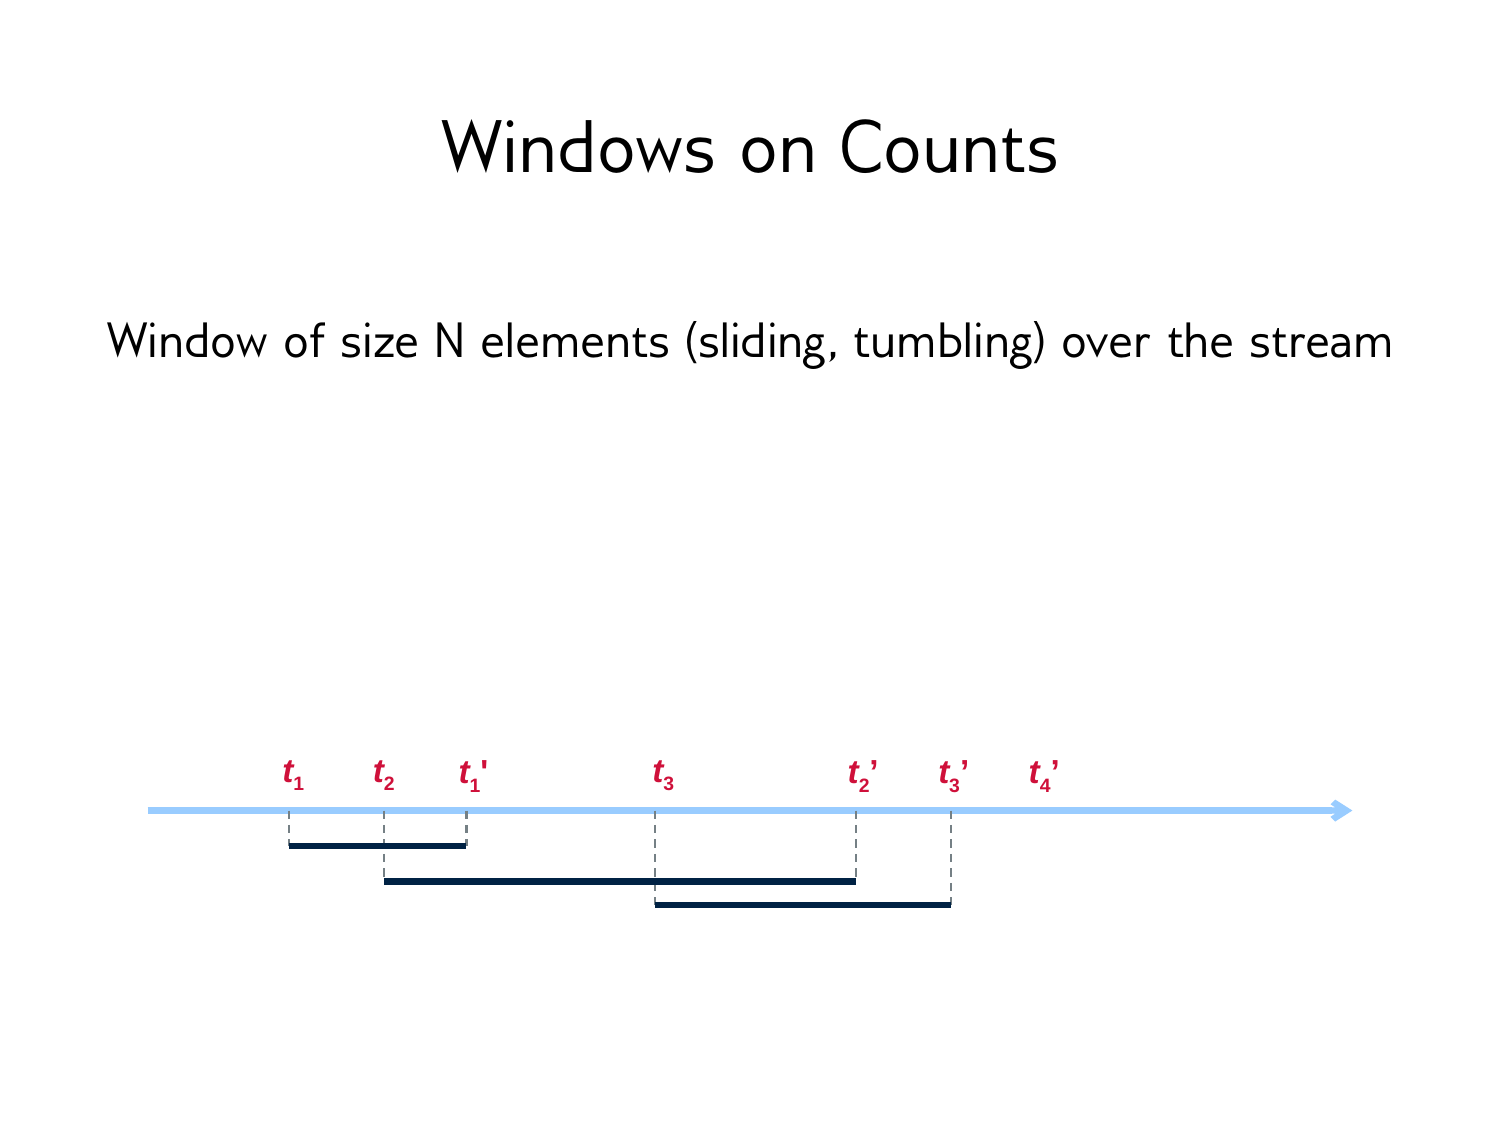

Windows on Counts
Window of size N elements (sliding, tumbling) over the stream
t1
t2
t3
t1'
t2’
t3’
t4’